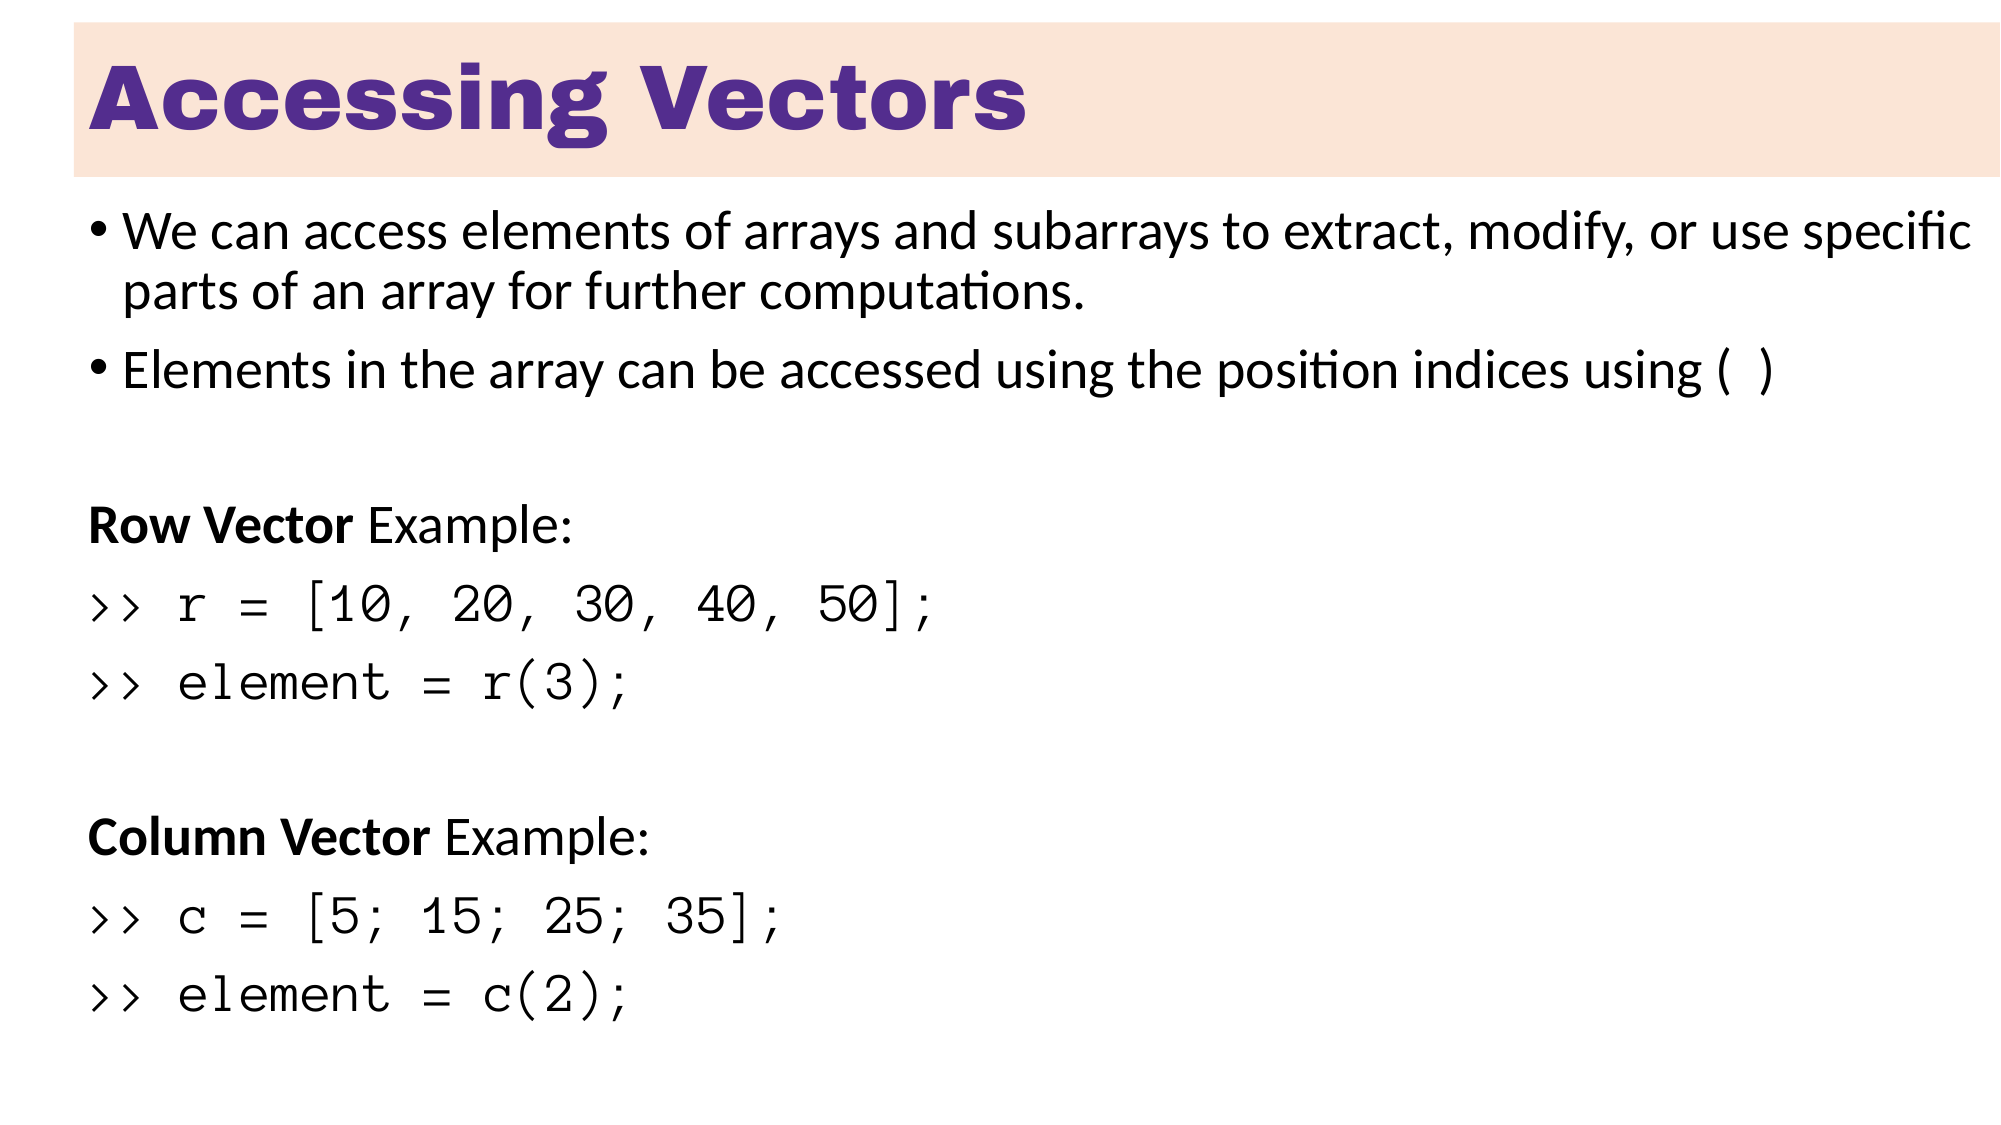

Accessing Vectors
We can access elements of arrays and subarrays to extract, modify, or use specific parts of an array for further computations.
Elements in the array can be accessed using the position indices using (  )

Row Vector Example:
>> r = [10, 20, 30, 40, 50];
>> element = r(3);

Column Vector Example:
>> c = [5; 15; 25; 35];
>> element = c(2);